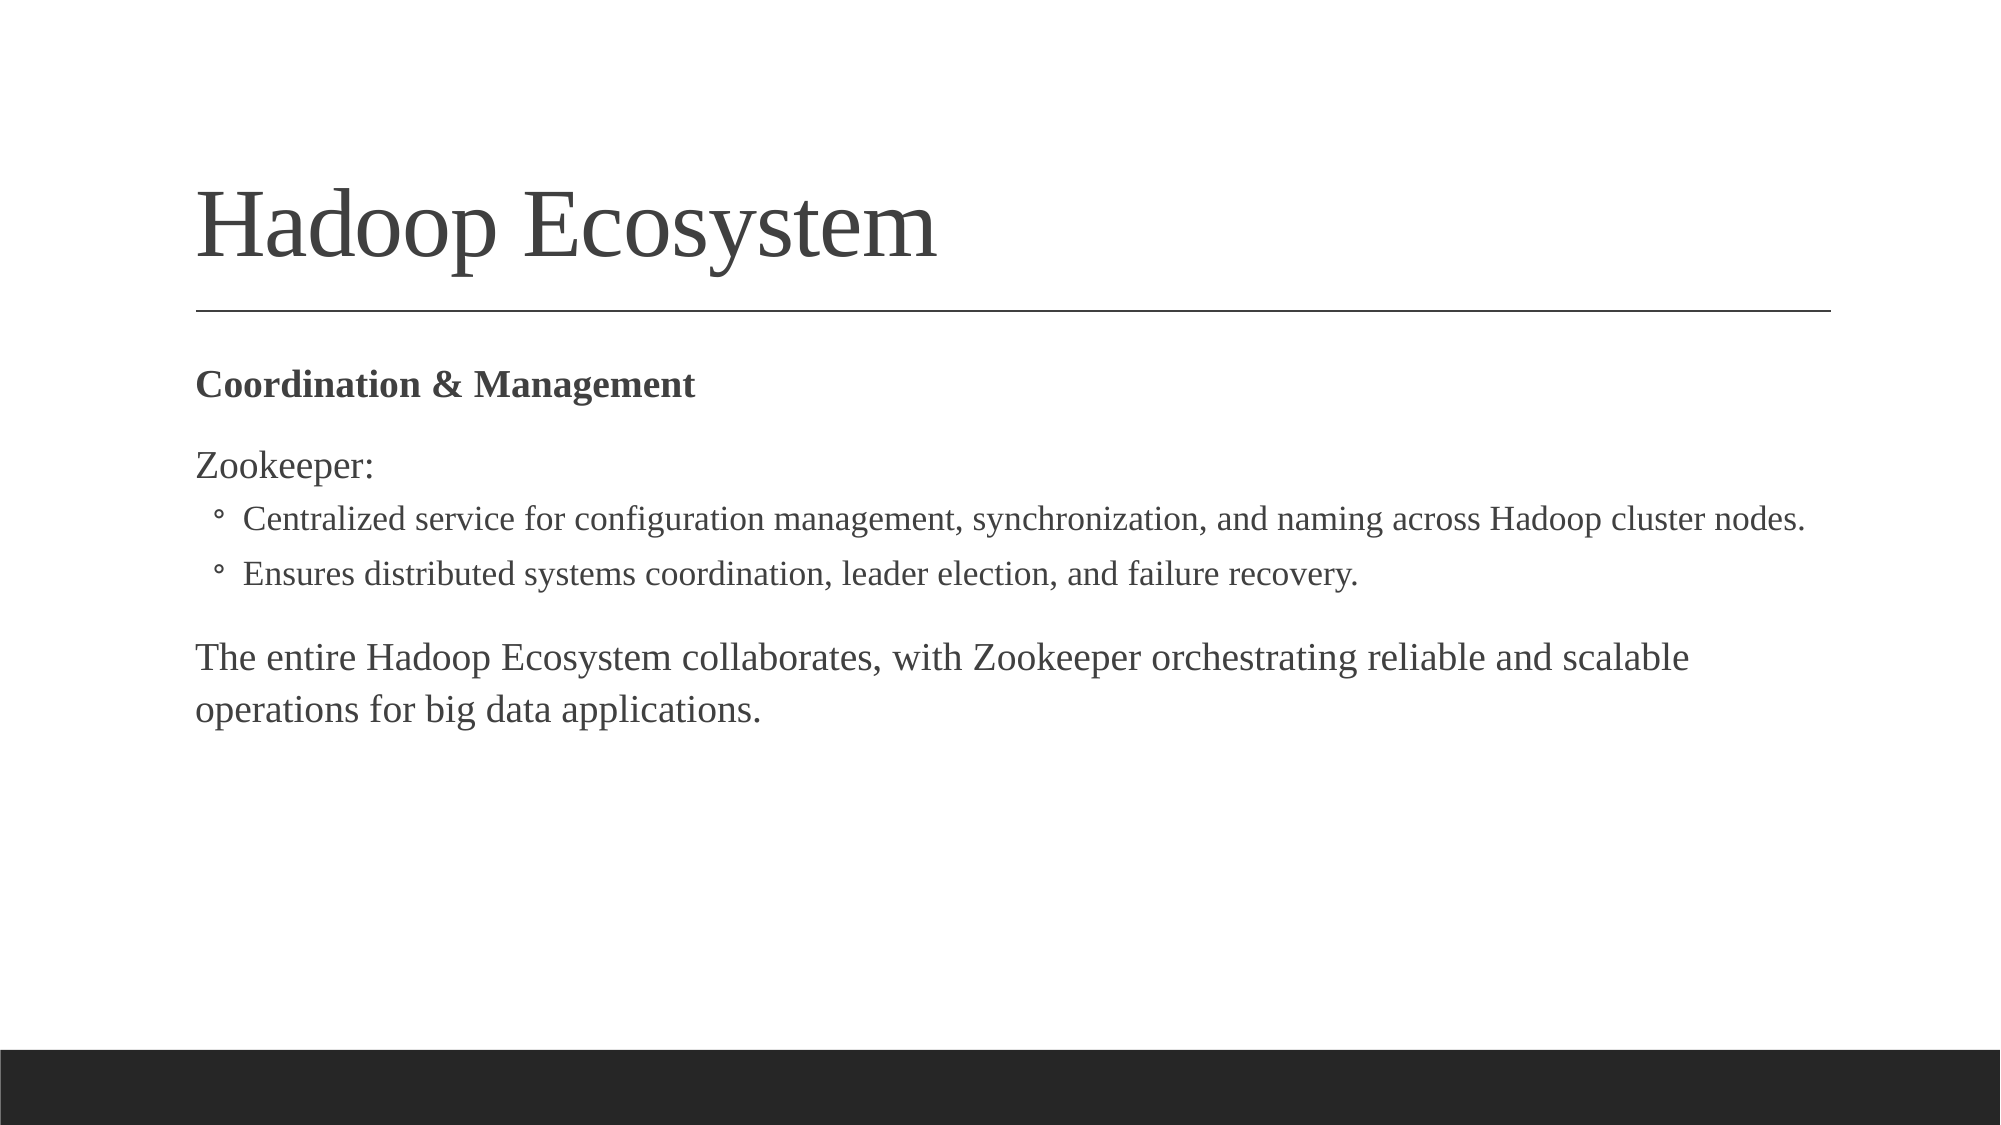

# Hadoop Ecosystem
Coordination & Management
Zookeeper:
Centralized service for configuration management, synchronization, and naming across Hadoop cluster nodes.
Ensures distributed systems coordination, leader election, and failure recovery.
The entire Hadoop Ecosystem collaborates, with Zookeeper orchestrating reliable and scalable operations for big data applications.